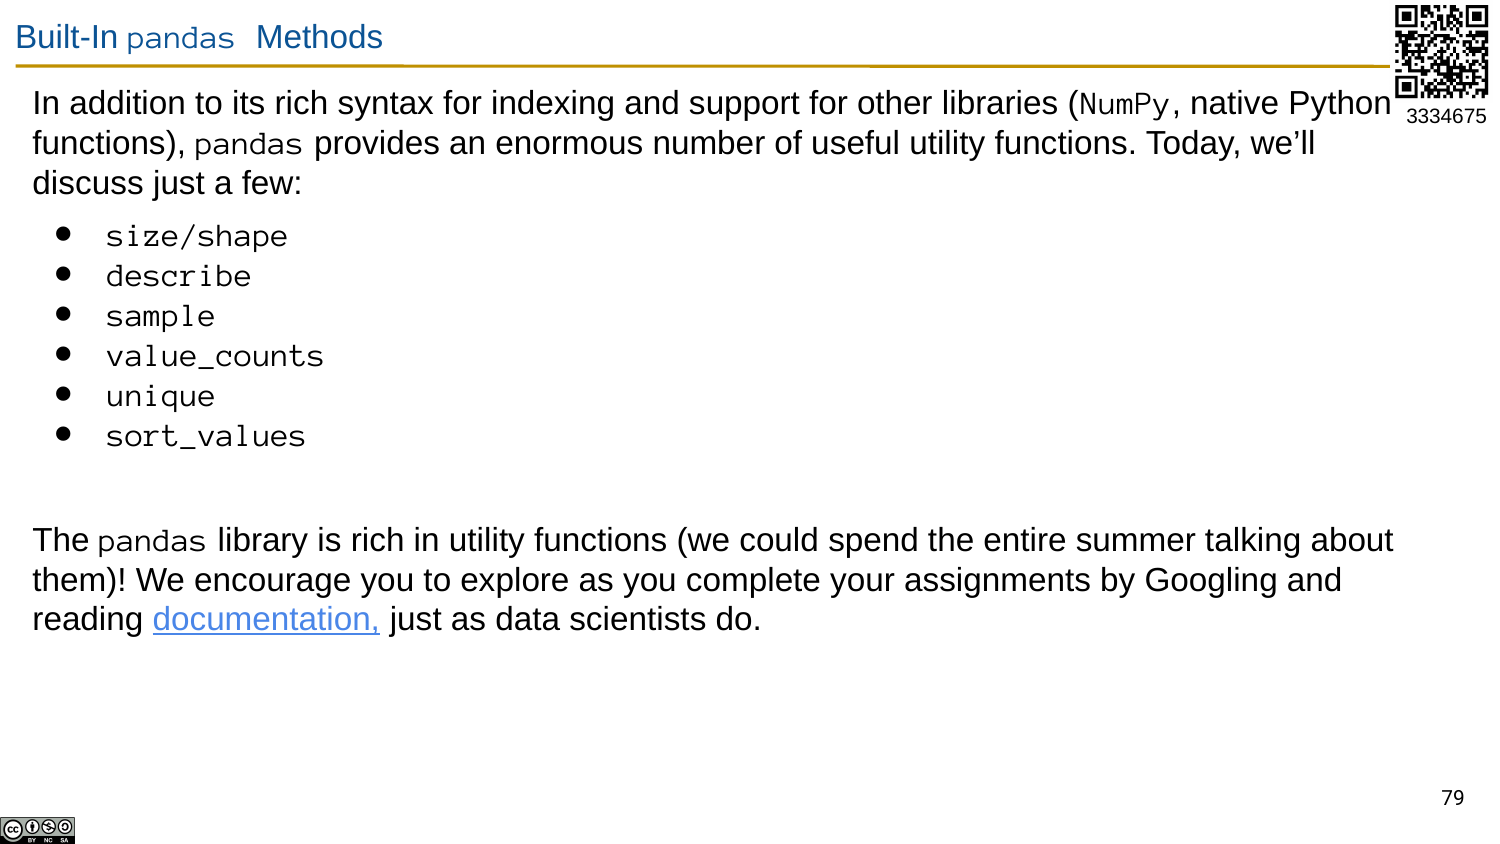

# Built-In pandas  Methods
In addition to its rich syntax for indexing and support for other libraries (NumPy, native Python functions), pandas provides an enormous number of useful utility functions. Today, we’ll discuss just a few:
size/shape
describe
sample
value_counts
unique
sort_values

The pandas library is rich in utility functions (we could spend the entire summer talking about them)! We encourage you to explore as you complete your assignments by Googling and reading documentation, just as data scientists do.
79